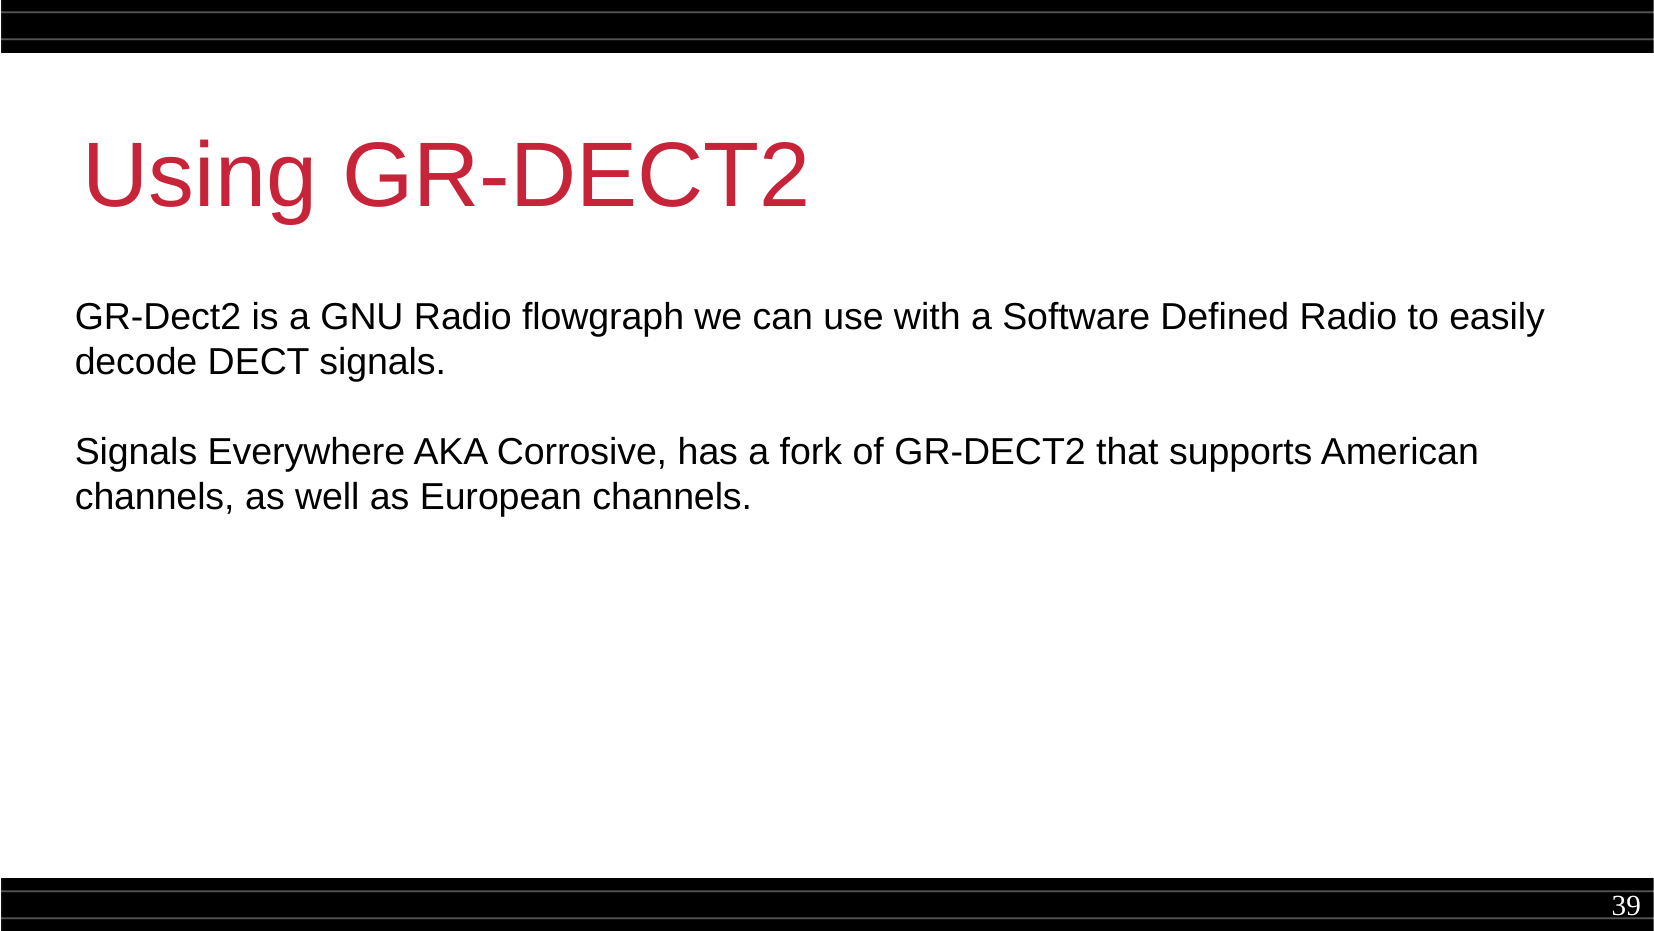

Using GR-DECT2

GR-Dect2 is a GNU Radio flowgraph we can use with a Software Defined Radio to easily decode DECT signals.

Signals Everywhere AKA Corrosive, has a fork of GR-DECT2 that supports American channels, as well as European channels.